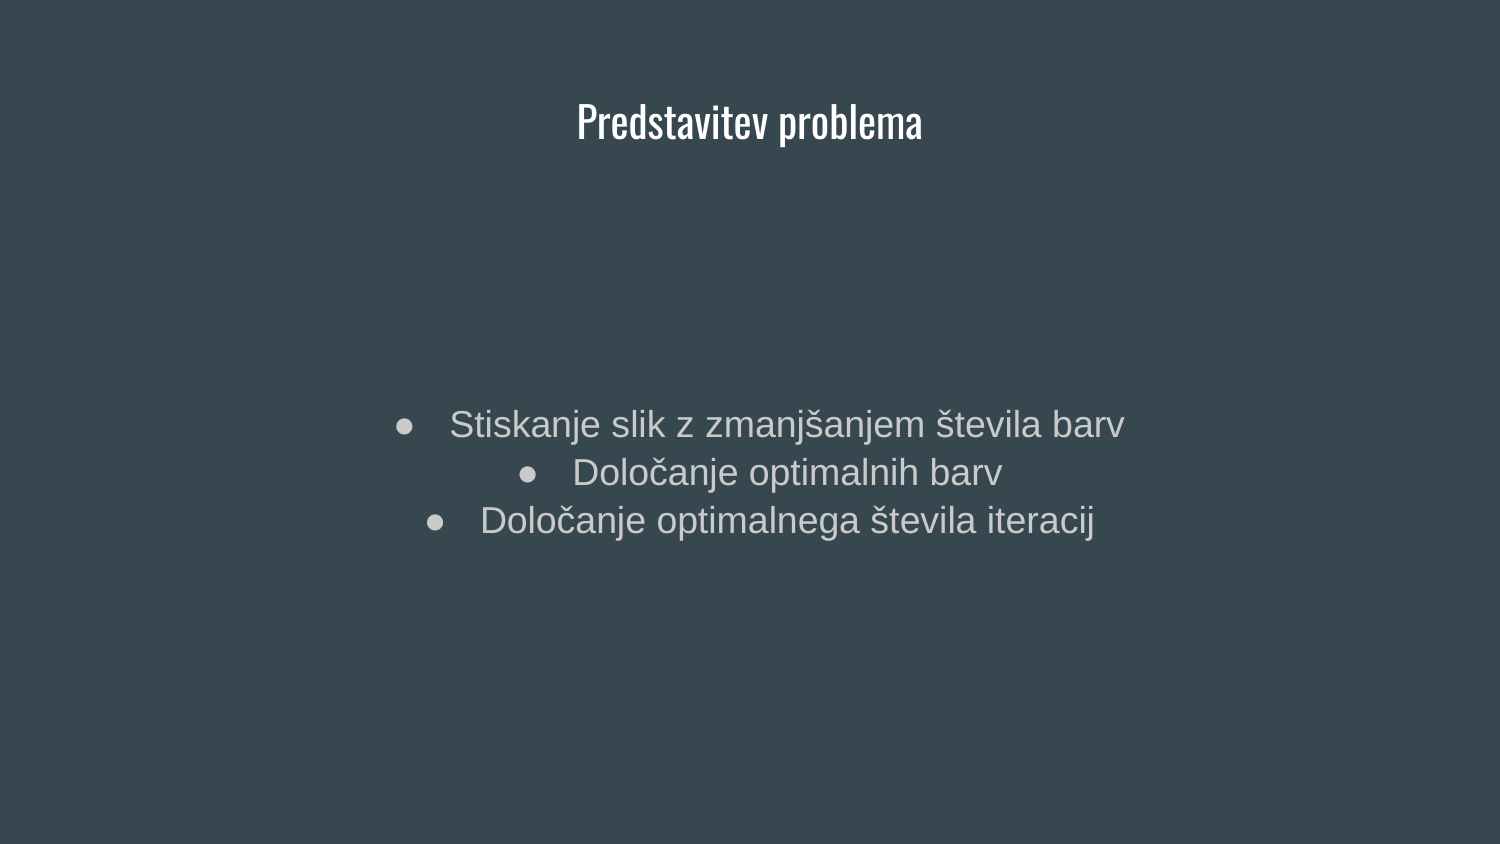

# Predstavitev problema
Stiskanje slik z zmanjšanjem števila barv
Določanje optimalnih barv
Določanje optimalnega števila iteracij